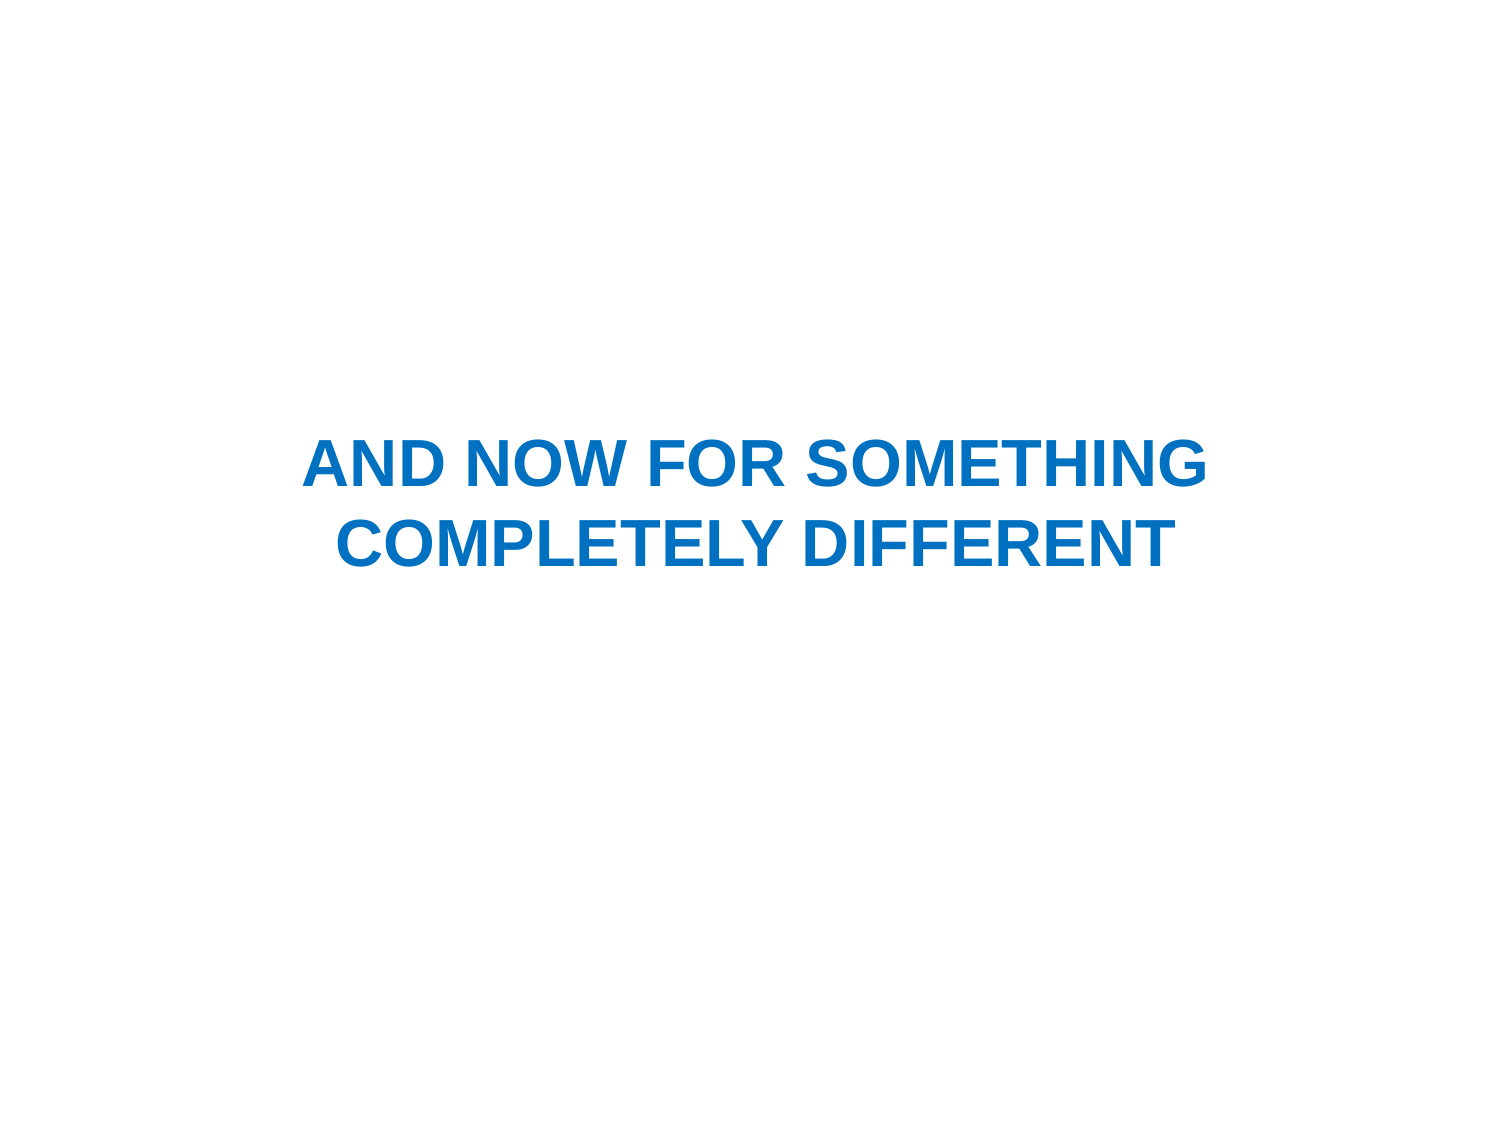

# And now for something completely different